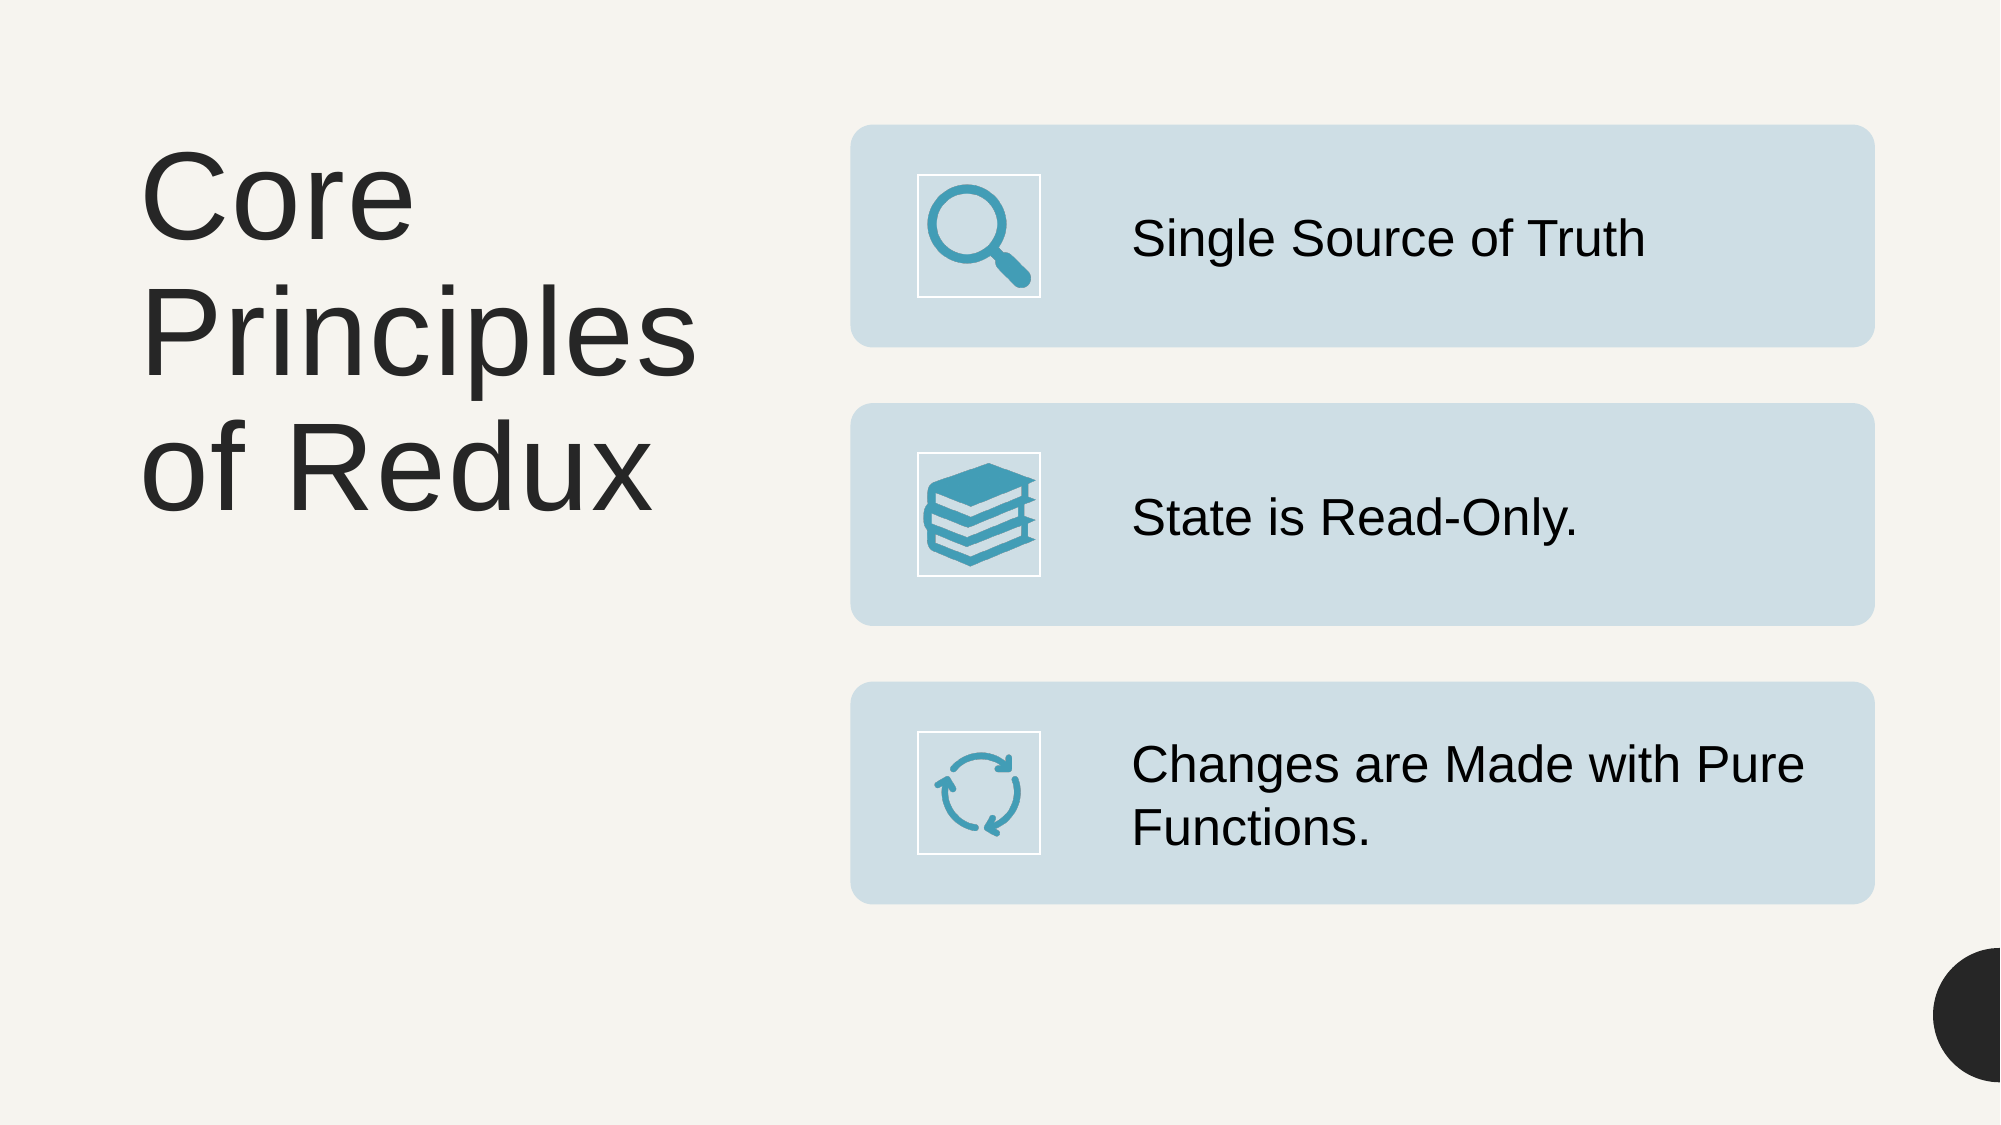

# Core Principles of Redux
Single Source of Truth
State is Read-Only.
Changes are Made with Pure Functions.